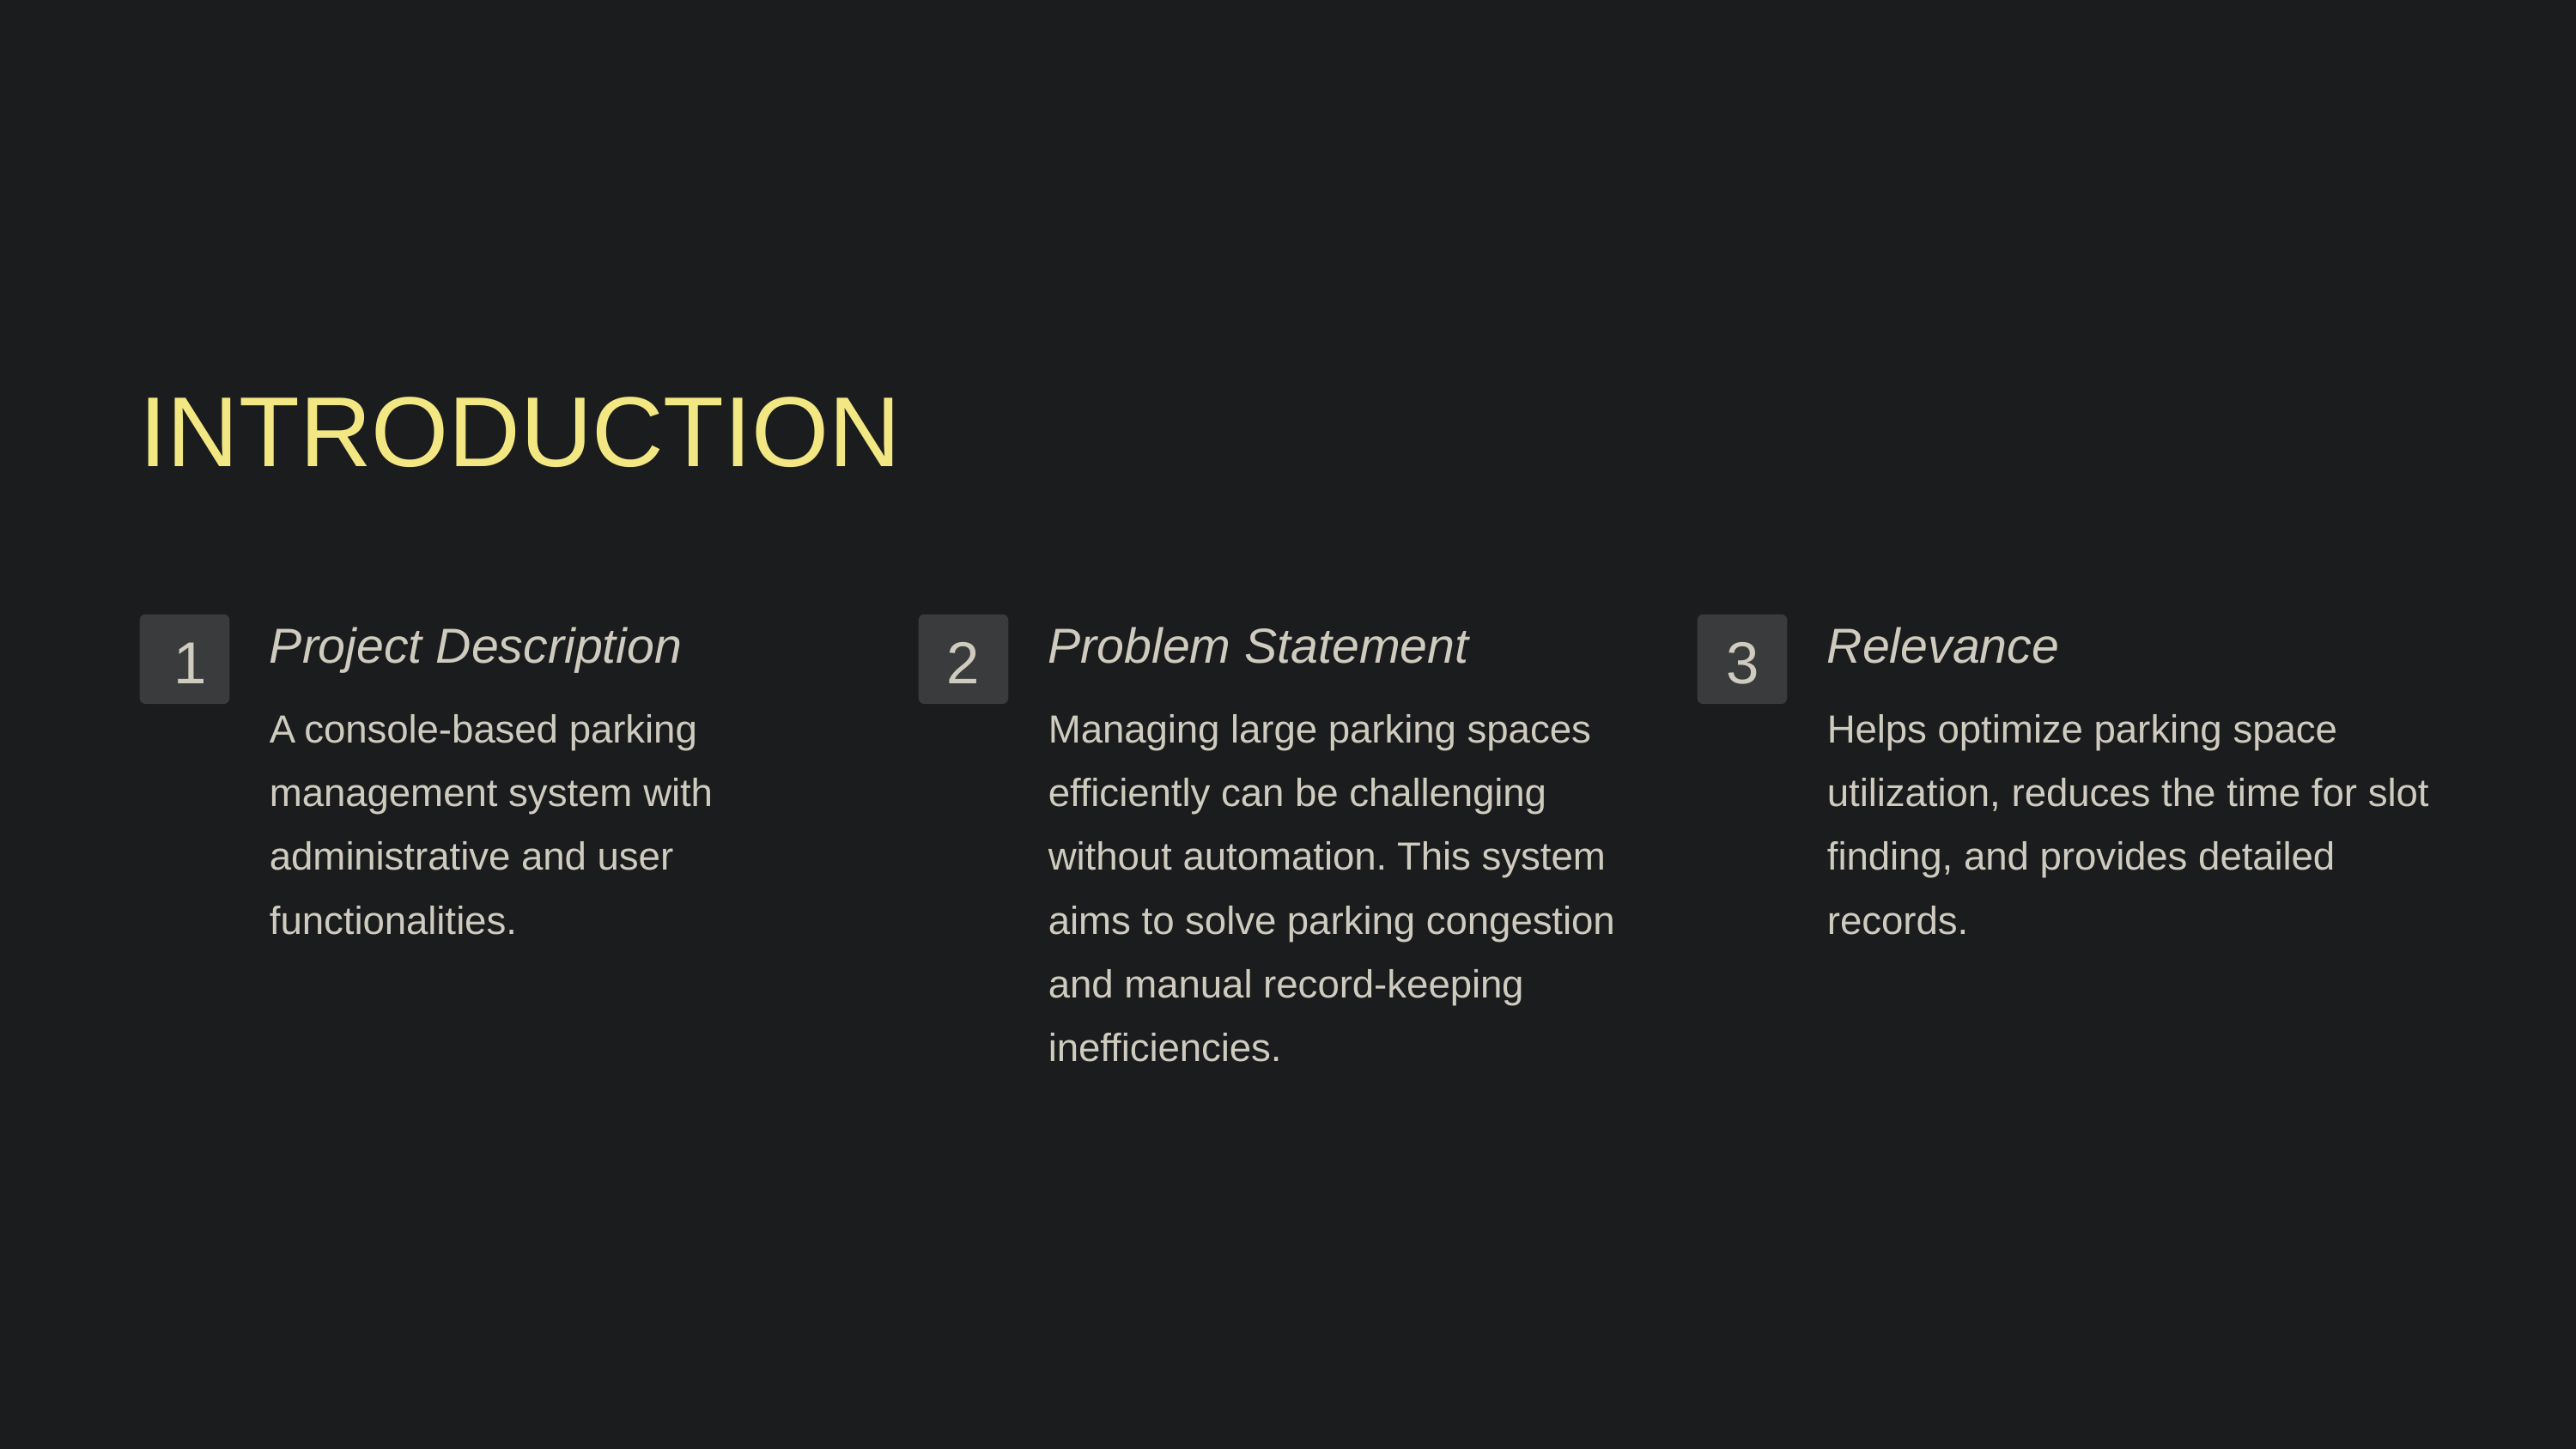

INTRODUCTION
Project Description
Problem Statement
Relevance

1
2
3
A console-based parking management system with administrative and user functionalities.
Managing large parking spaces efficiently can be challenging without automation. This system aims to solve parking congestion and manual record-keeping inefficiencies.
Helps optimize parking space utilization, reduces the time for slot finding, and provides detailed records.